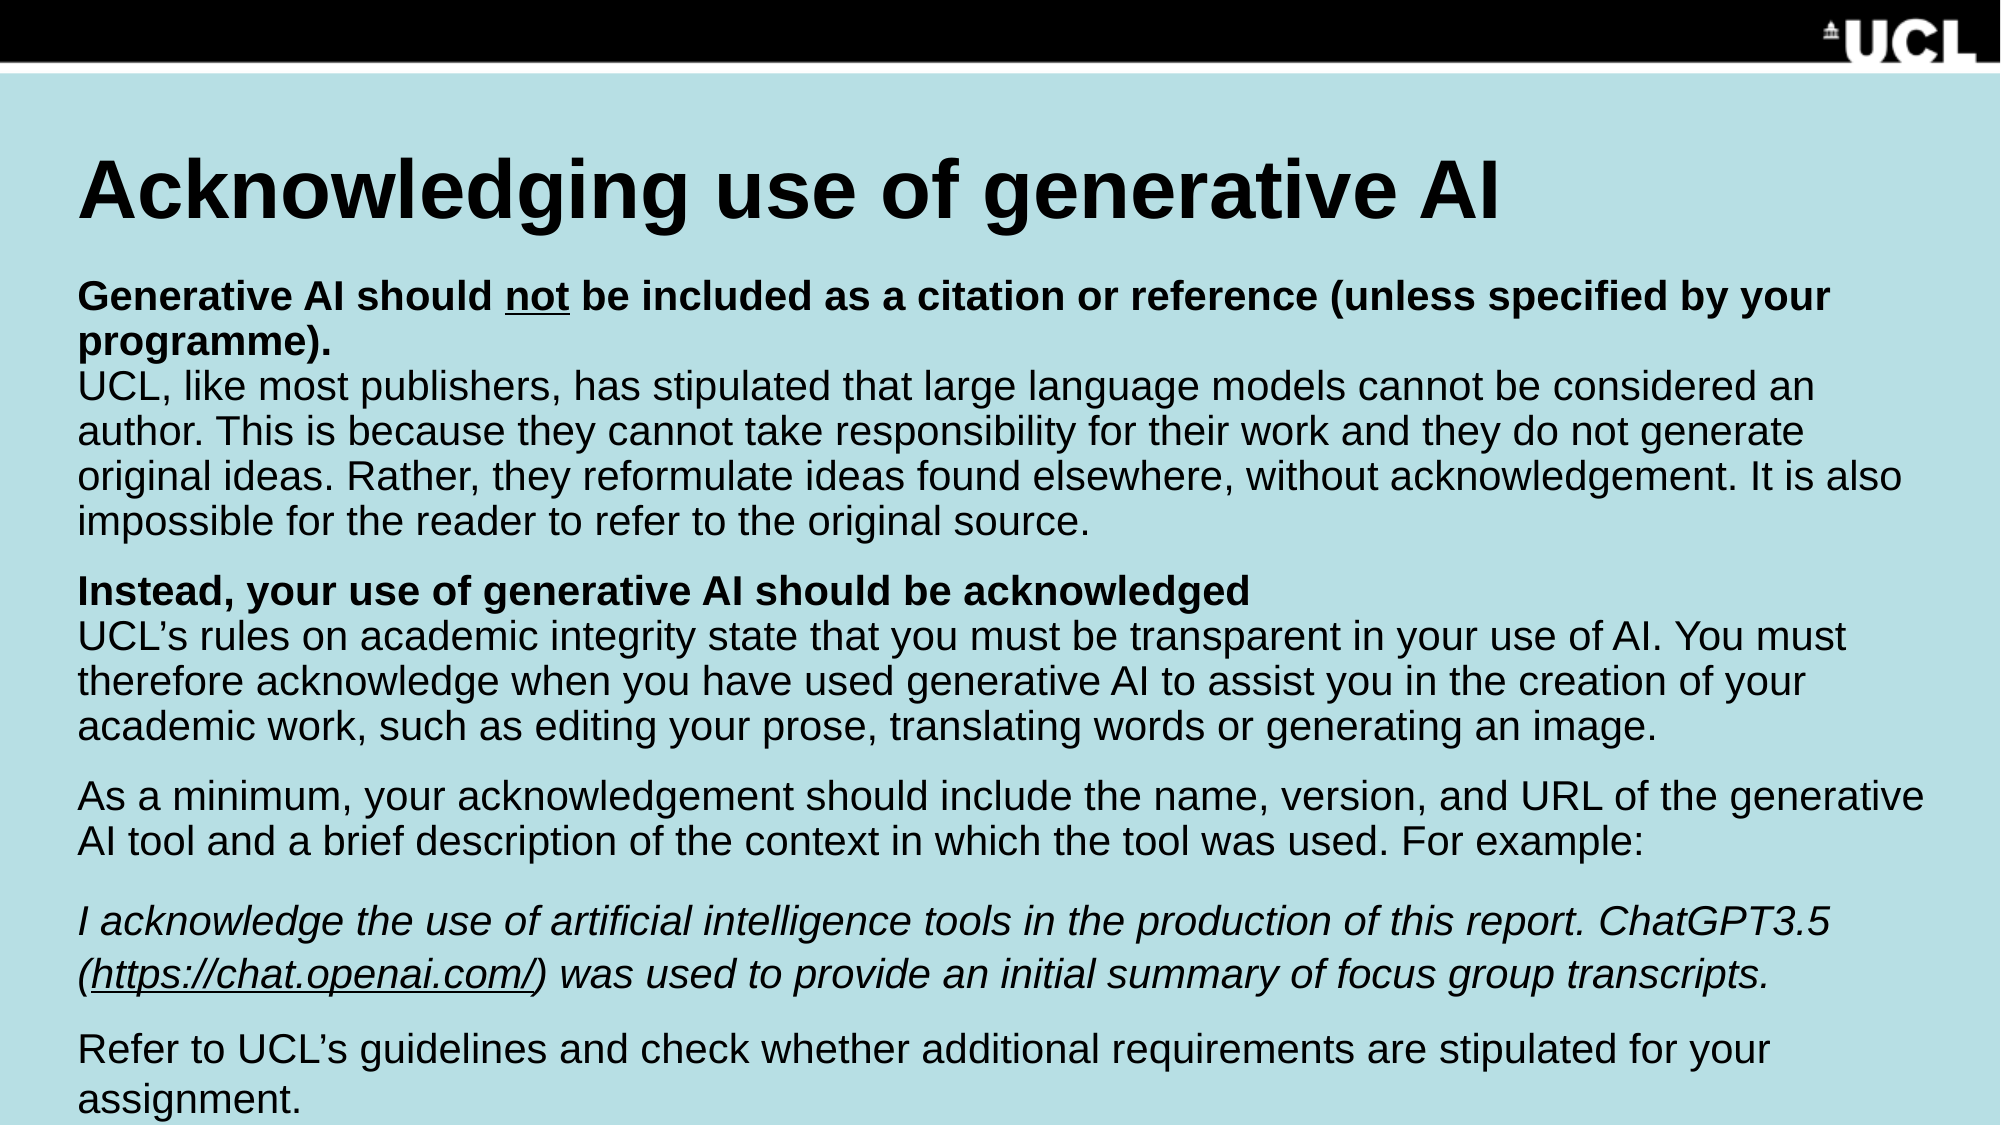

# Acknowledging use of generative AI
Generative AI should not be included as a citation or reference (unless specified by your programme).
UCL, like most publishers, has stipulated that large language models cannot be considered an author. This is because they cannot take responsibility for their work and they do not generate original ideas. Rather, they reformulate ideas found elsewhere, without acknowledgement. It is also impossible for the reader to refer to the original source.
Instead, your use of generative AI should be acknowledged
UCL’s rules on academic integrity state that you must be transparent in your use of AI. You must therefore acknowledge when you have used generative AI to assist you in the creation of your academic work, such as editing your prose, translating words or generating an image.
As a minimum, your acknowledgement should include the name, version, and URL of the generative AI tool and a brief description of the context in which the tool was used. For example:
I acknowledge the use of artificial intelligence tools in the production of this report. ChatGPT3.5
(https://chat.openai.com/) was used to provide an initial summary of focus group transcripts.
Refer to UCL’s guidelines and check whether additional requirements are stipulated for your assignment.